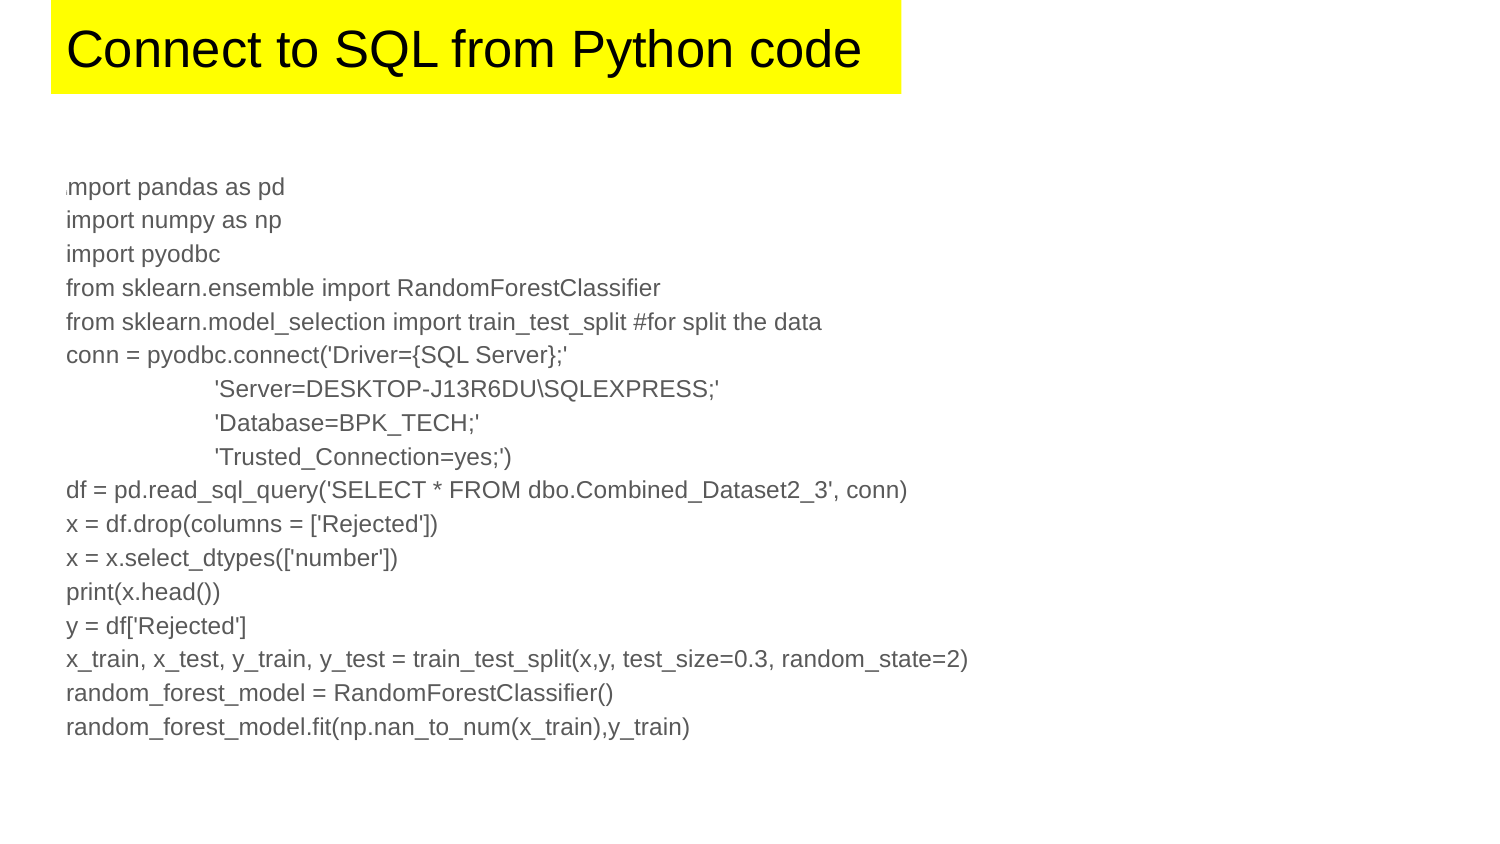

# Connect to SQL from Python code
import pandas as pd
import numpy as np
import pyodbc
from sklearn.ensemble import RandomForestClassifier
from sklearn.model_selection import train_test_split #for split the data
conn = pyodbc.connect('Driver={SQL Server};'
                      'Server=DESKTOP-J13R6DU\SQLEXPRESS;'
                      'Database=BPK_TECH;'
                      'Trusted_Connection=yes;')
df = pd.read_sql_query('SELECT * FROM dbo.Combined_Dataset2_3', conn)
x = df.drop(columns = ['Rejected'])
x = x.select_dtypes(['number'])
print(x.head())
y = df['Rejected']
x_train, x_test, y_train, y_test = train_test_split(x,y, test_size=0.3, random_state=2)
random_forest_model = RandomForestClassifier()
random_forest_model.fit(np.nan_to_num(x_train),y_train)